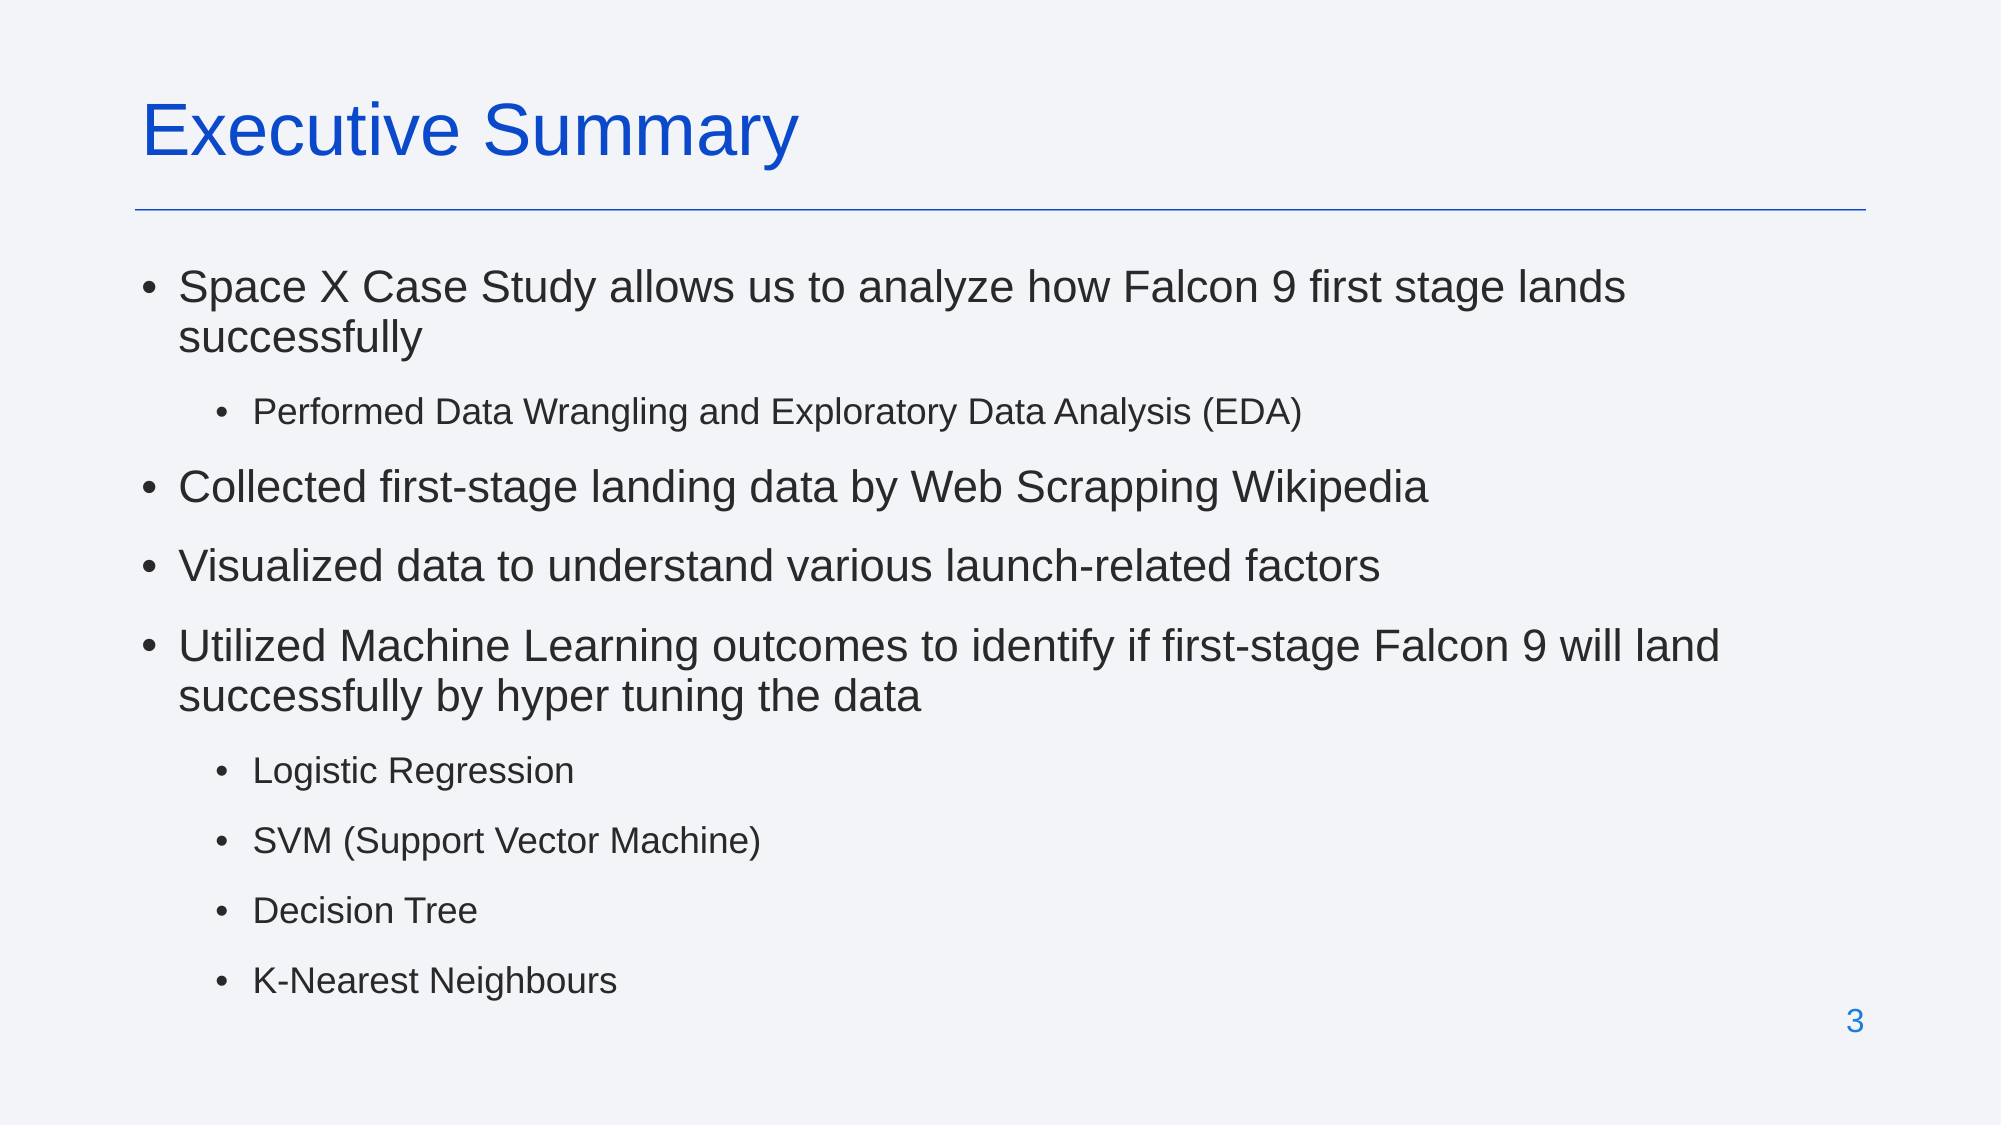

Executive Summary
Space X Case Study allows us to analyze how Falcon 9 first stage lands successfully
Performed Data Wrangling and Exploratory Data Analysis (EDA)
Collected first-stage landing data by Web Scrapping Wikipedia
Visualized data to understand various launch-related factors
Utilized Machine Learning outcomes to identify if first-stage Falcon 9 will land successfully by hyper tuning the data
Logistic Regression
SVM (Support Vector Machine)
Decision Tree
K-Nearest Neighbours
3